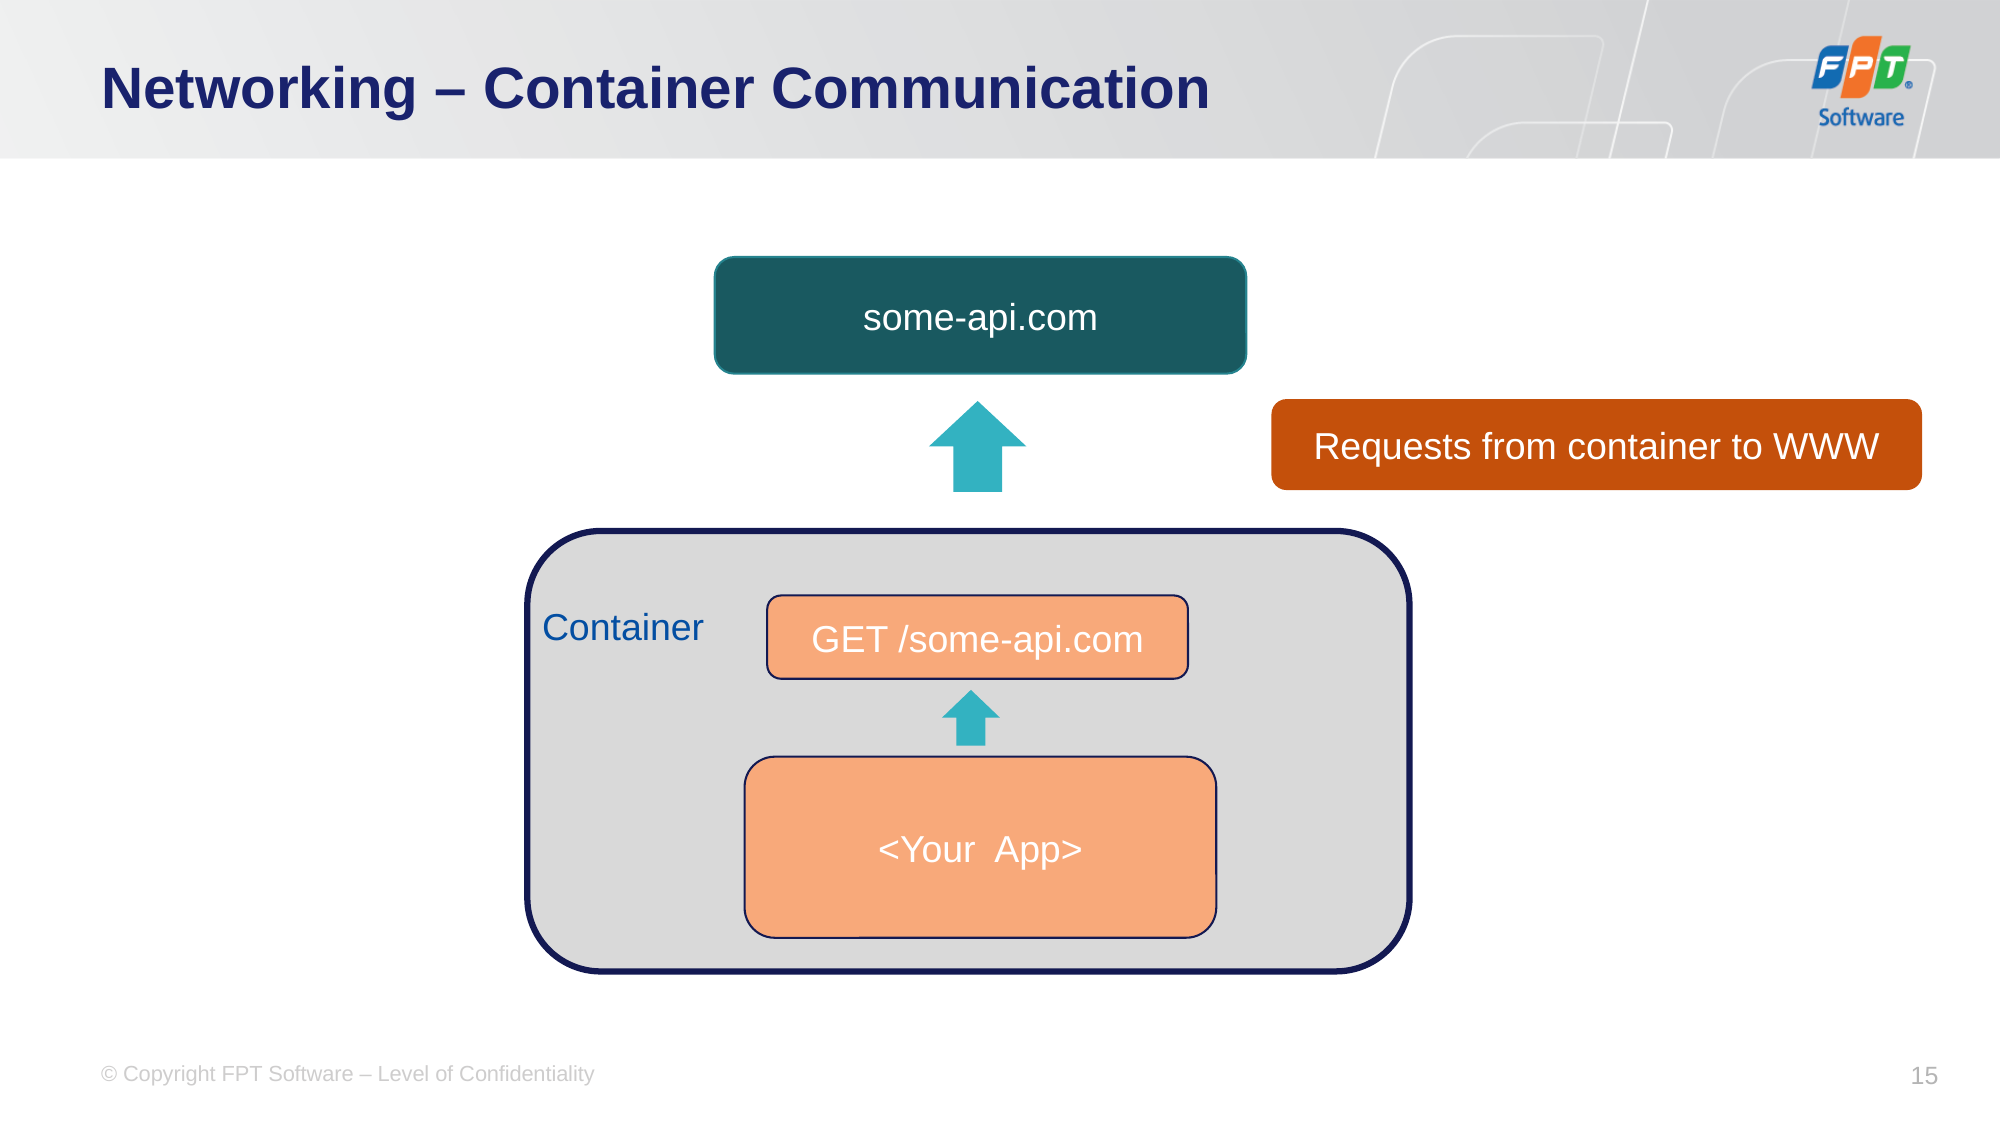

# Networking – Container Communication

some-api.com

Requests from container to WWW

Container
GET /some-api.com

<Your  App>

15